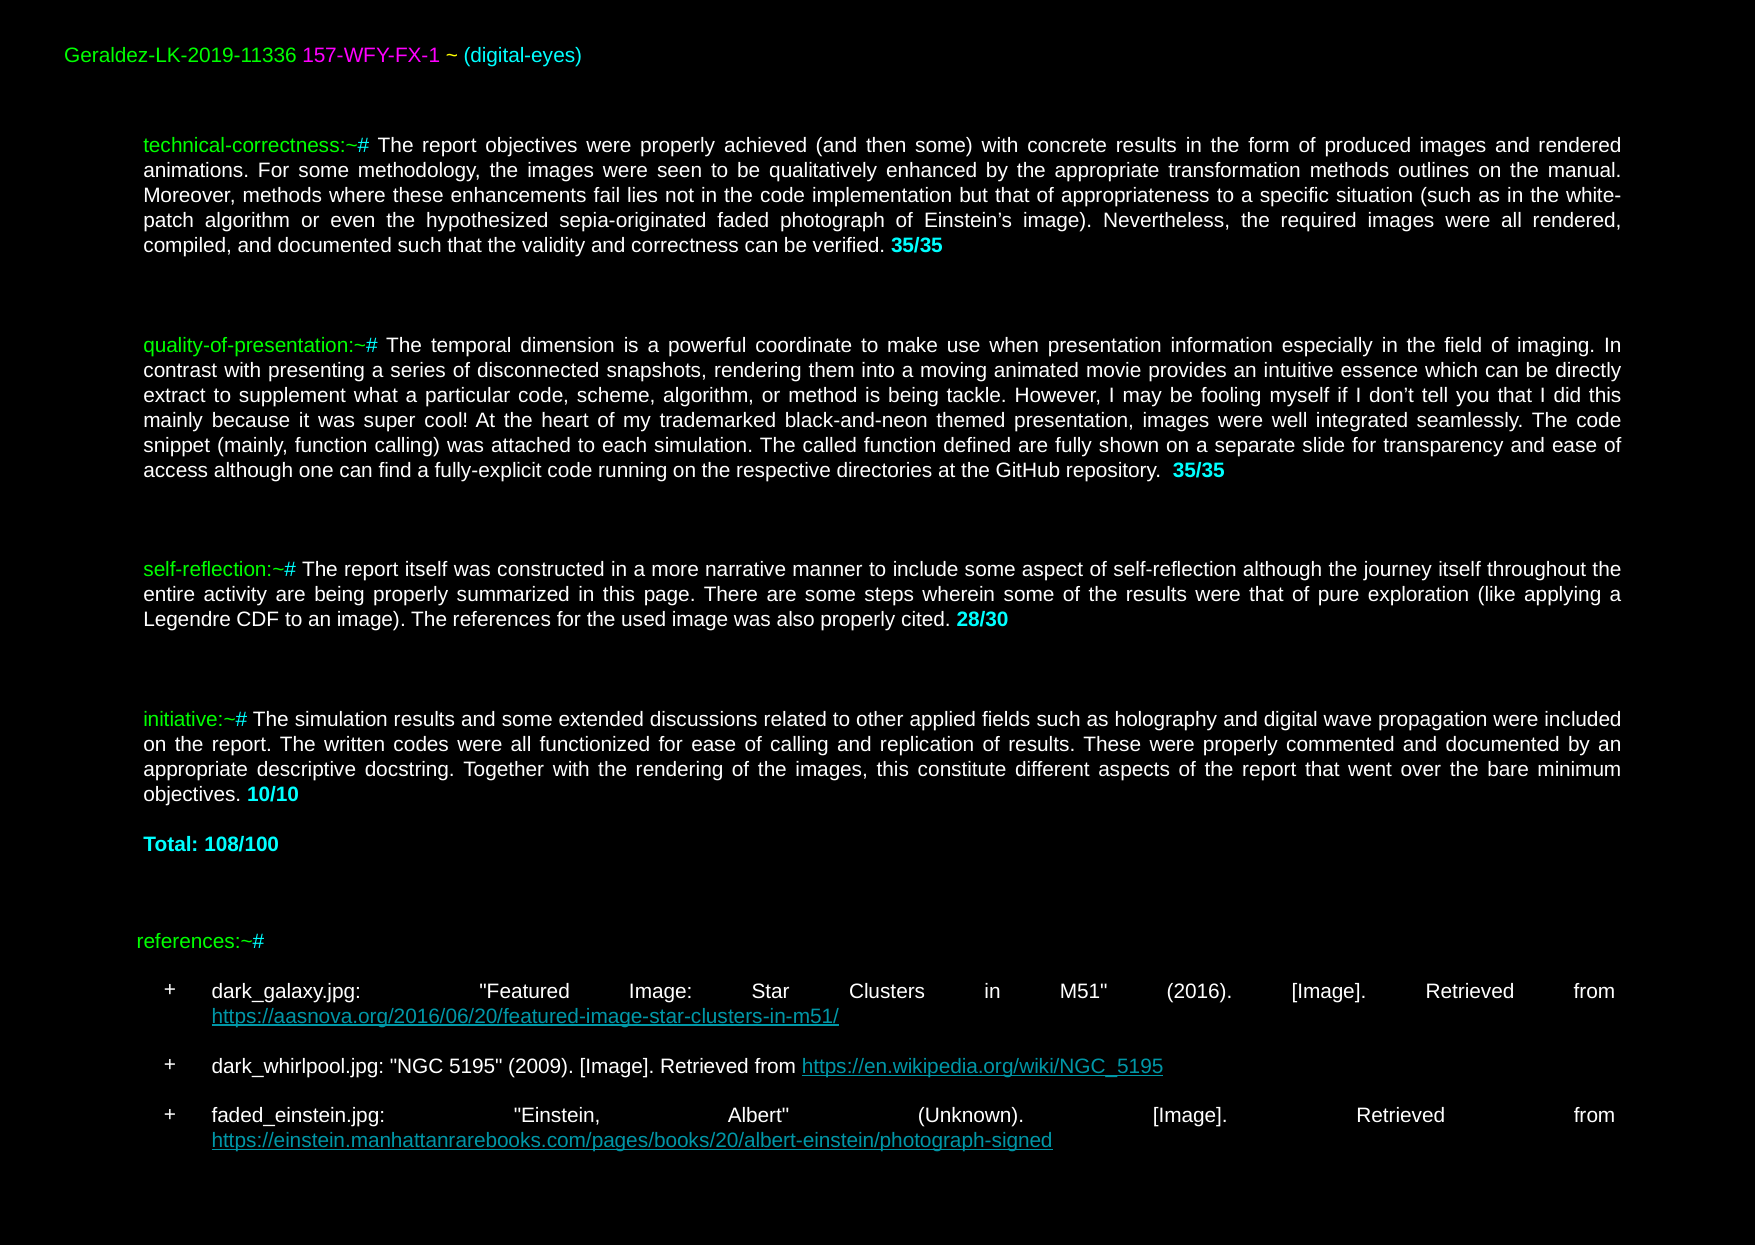

Geraldez-LK-2019-11336 157-WFY-FX-1 ~ (digital-eyes)
technical-correctness:~# The report objectives were properly achieved (and then some) with concrete results in the form of produced images and rendered animations. For some methodology, the images were seen to be qualitatively enhanced by the appropriate transformation methods outlines on the manual. Moreover, methods where these enhancements fail lies not in the code implementation but that of appropriateness to a specific situation (such as in the white-patch algorithm or even the hypothesized sepia-originated faded photograph of Einstein’s image). Nevertheless, the required images were all rendered, compiled, and documented such that the validity and correctness can be verified. 35/35

quality-of-presentation:~# The temporal dimension is a powerful coordinate to make use when presentation information especially in the field of imaging. In contrast with presenting a series of disconnected snapshots, rendering them into a moving animated movie provides an intuitive essence which can be directly extract to supplement what a particular code, scheme, algorithm, or method is being tackle. However, I may be fooling myself if I don’t tell you that I did this mainly because it was super cool! At the heart of my trademarked black-and-neon themed presentation, images were well integrated seamlessly. The code snippet (mainly, function calling) was attached to each simulation. The called function defined are fully shown on a separate slide for transparency and ease of access although one can find a fully-explicit code running on the respective directories at the GitHub repository.  35/35

self-reflection:~# The report itself was constructed in a more narrative manner to include some aspect of self-reflection although the journey itself throughout the entire activity are being properly summarized in this page. There are some steps wherein some of the results were that of pure exploration (like applying a Legendre CDF to an image). The references for the used image was also properly cited. 28/30

initiative:~# The simulation results and some extended discussions related to other applied fields such as holography and digital wave propagation were included on the report. The written codes were all functionized for ease of calling and replication of results. These were properly commented and documented by an appropriate descriptive docstring. Together with the rendering of the images, this constitute different aspects of the report that went over the bare minimum objectives. 10/10

Total: 108/100
references:~#

dark_galaxy.jpg:  "Featured Image: Star Clusters in M51" (2016). [Image]. Retrieved from https://aasnova.org/2016/06/20/featured-image-star-clusters-in-m51/

dark_whirlpool.jpg: "NGC 5195" (2009). [Image]. Retrieved from https://en.wikipedia.org/wiki/NGC_5195

faded_einstein.jpg: "Einstein, Albert" (Unknown). [Image]. Retrieved from https://einstein.manhattanrarebooks.com/pages/books/20/albert-einstein/photograph-signed